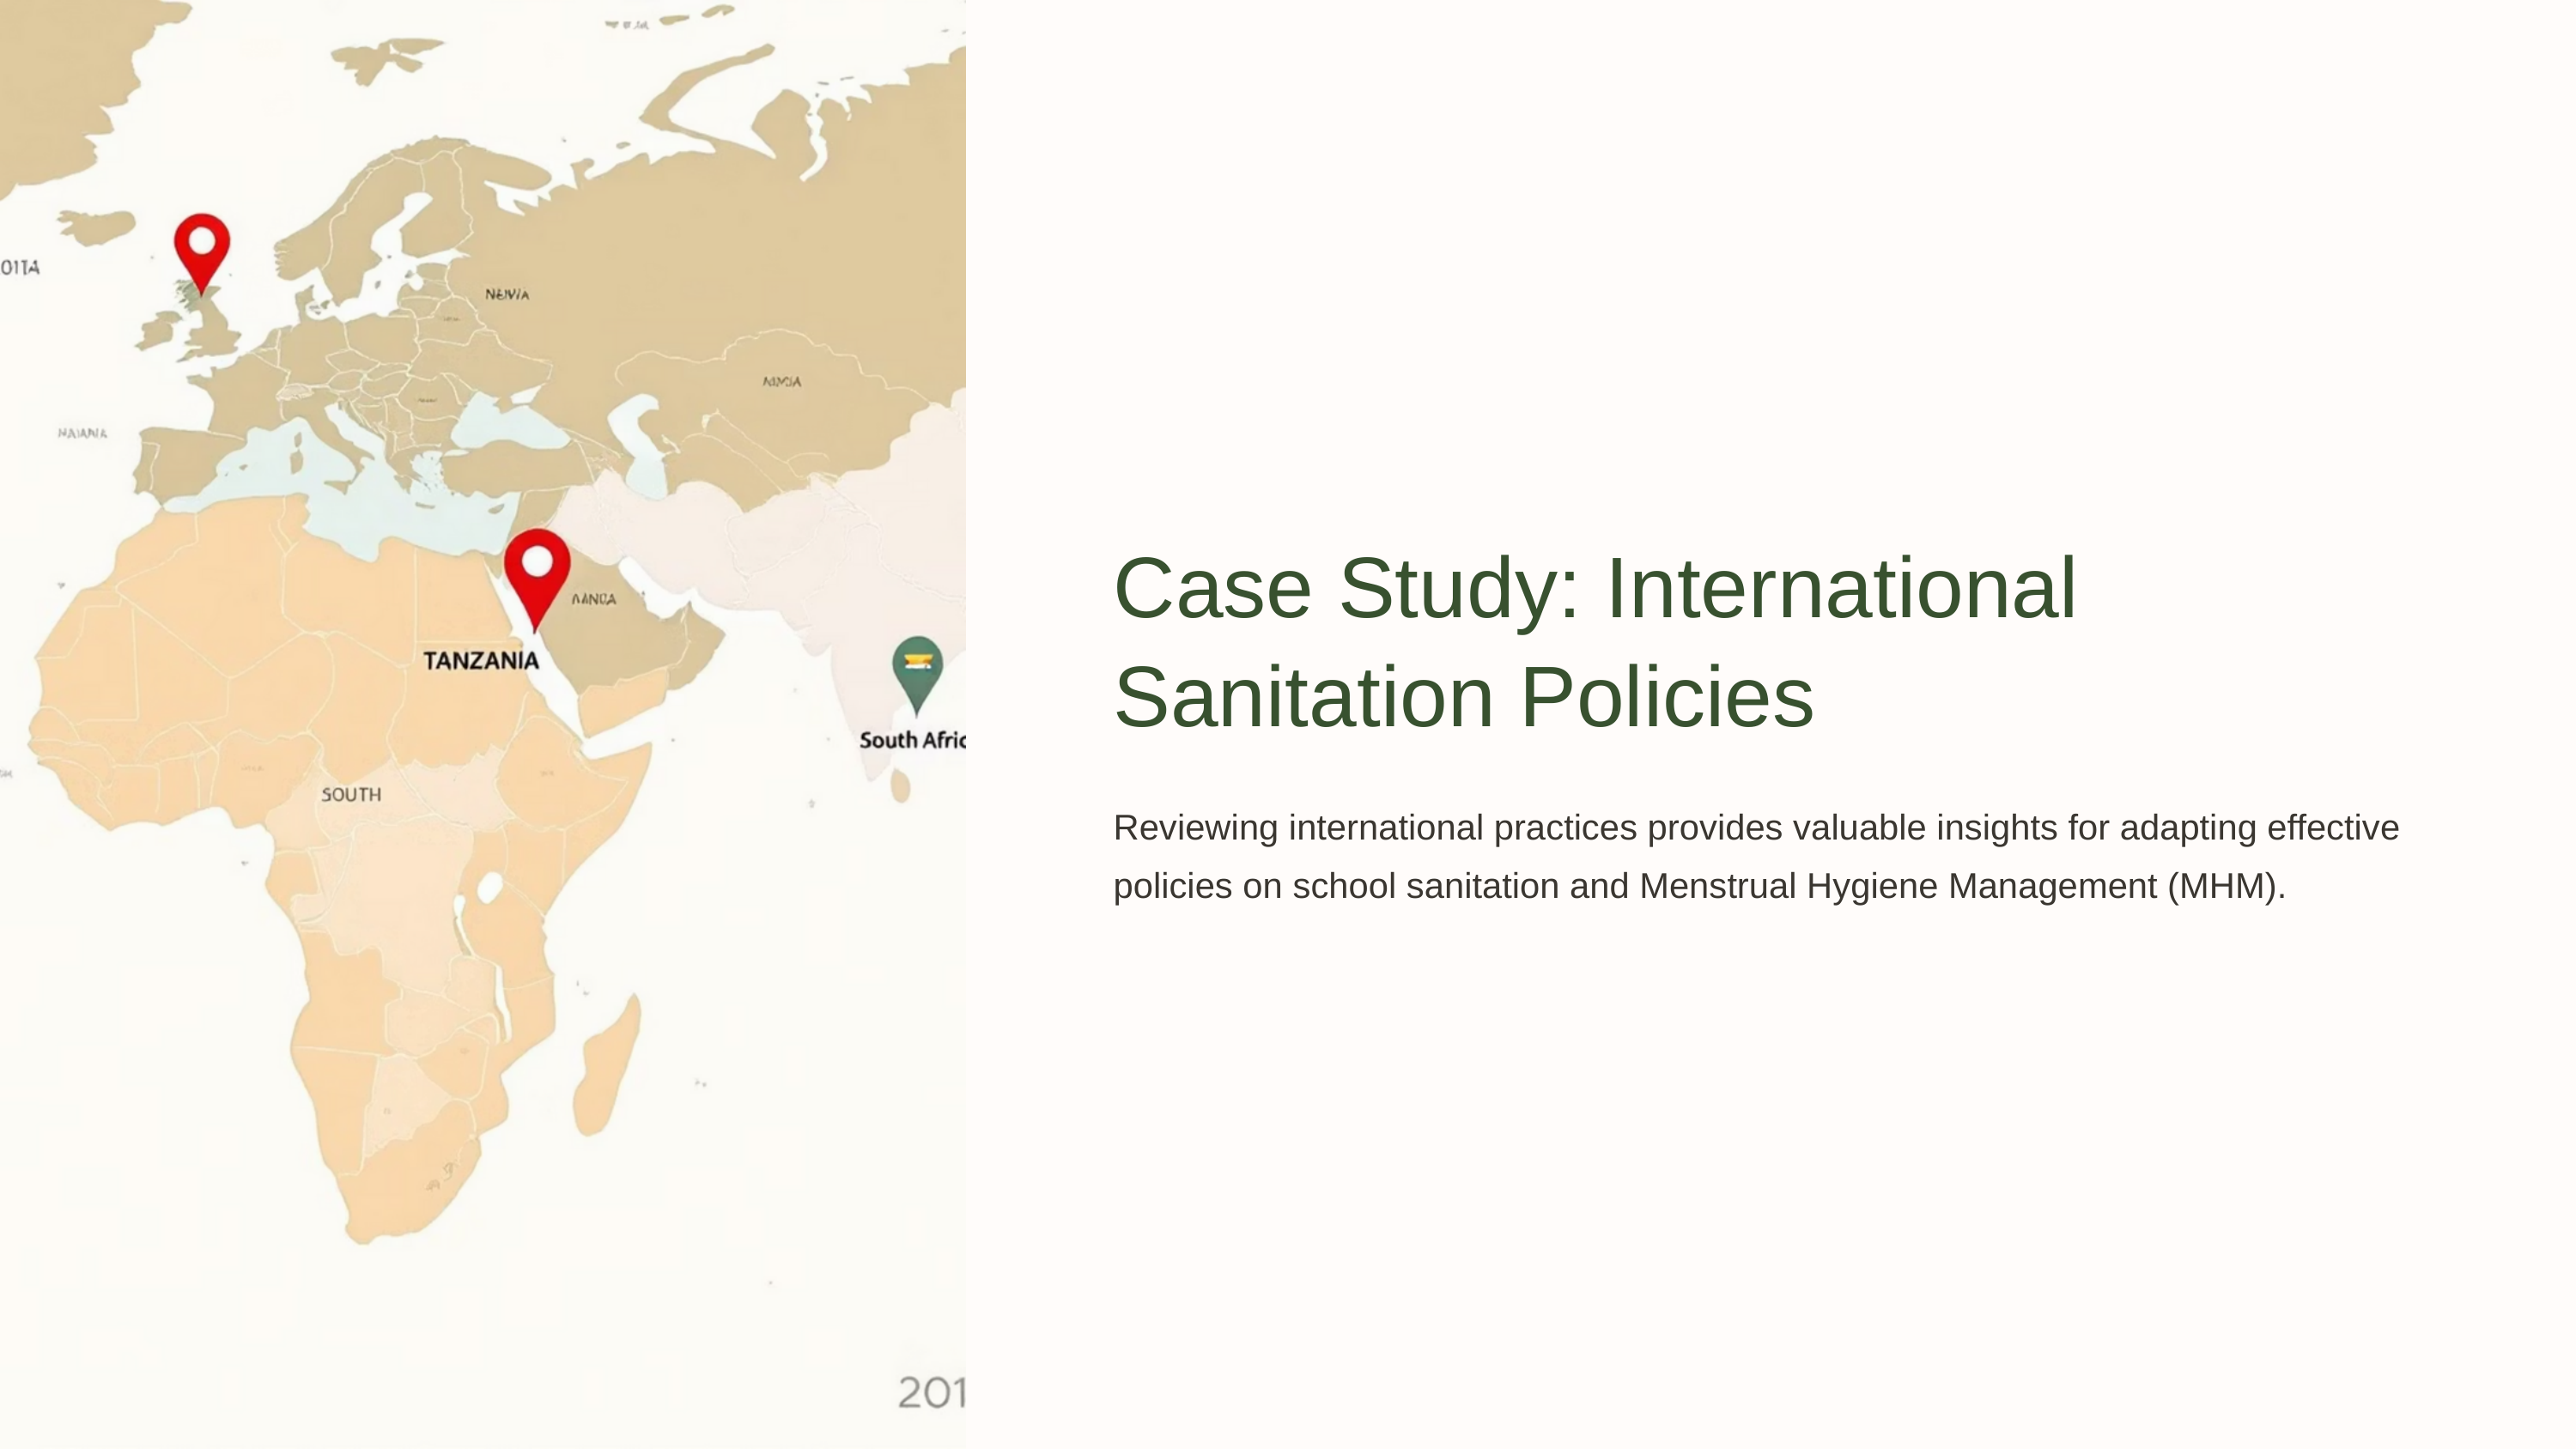

Case Study: International Sanitation Policies
Reviewing international practices provides valuable insights for adapting effective policies on school sanitation and Menstrual Hygiene Management (MHM).